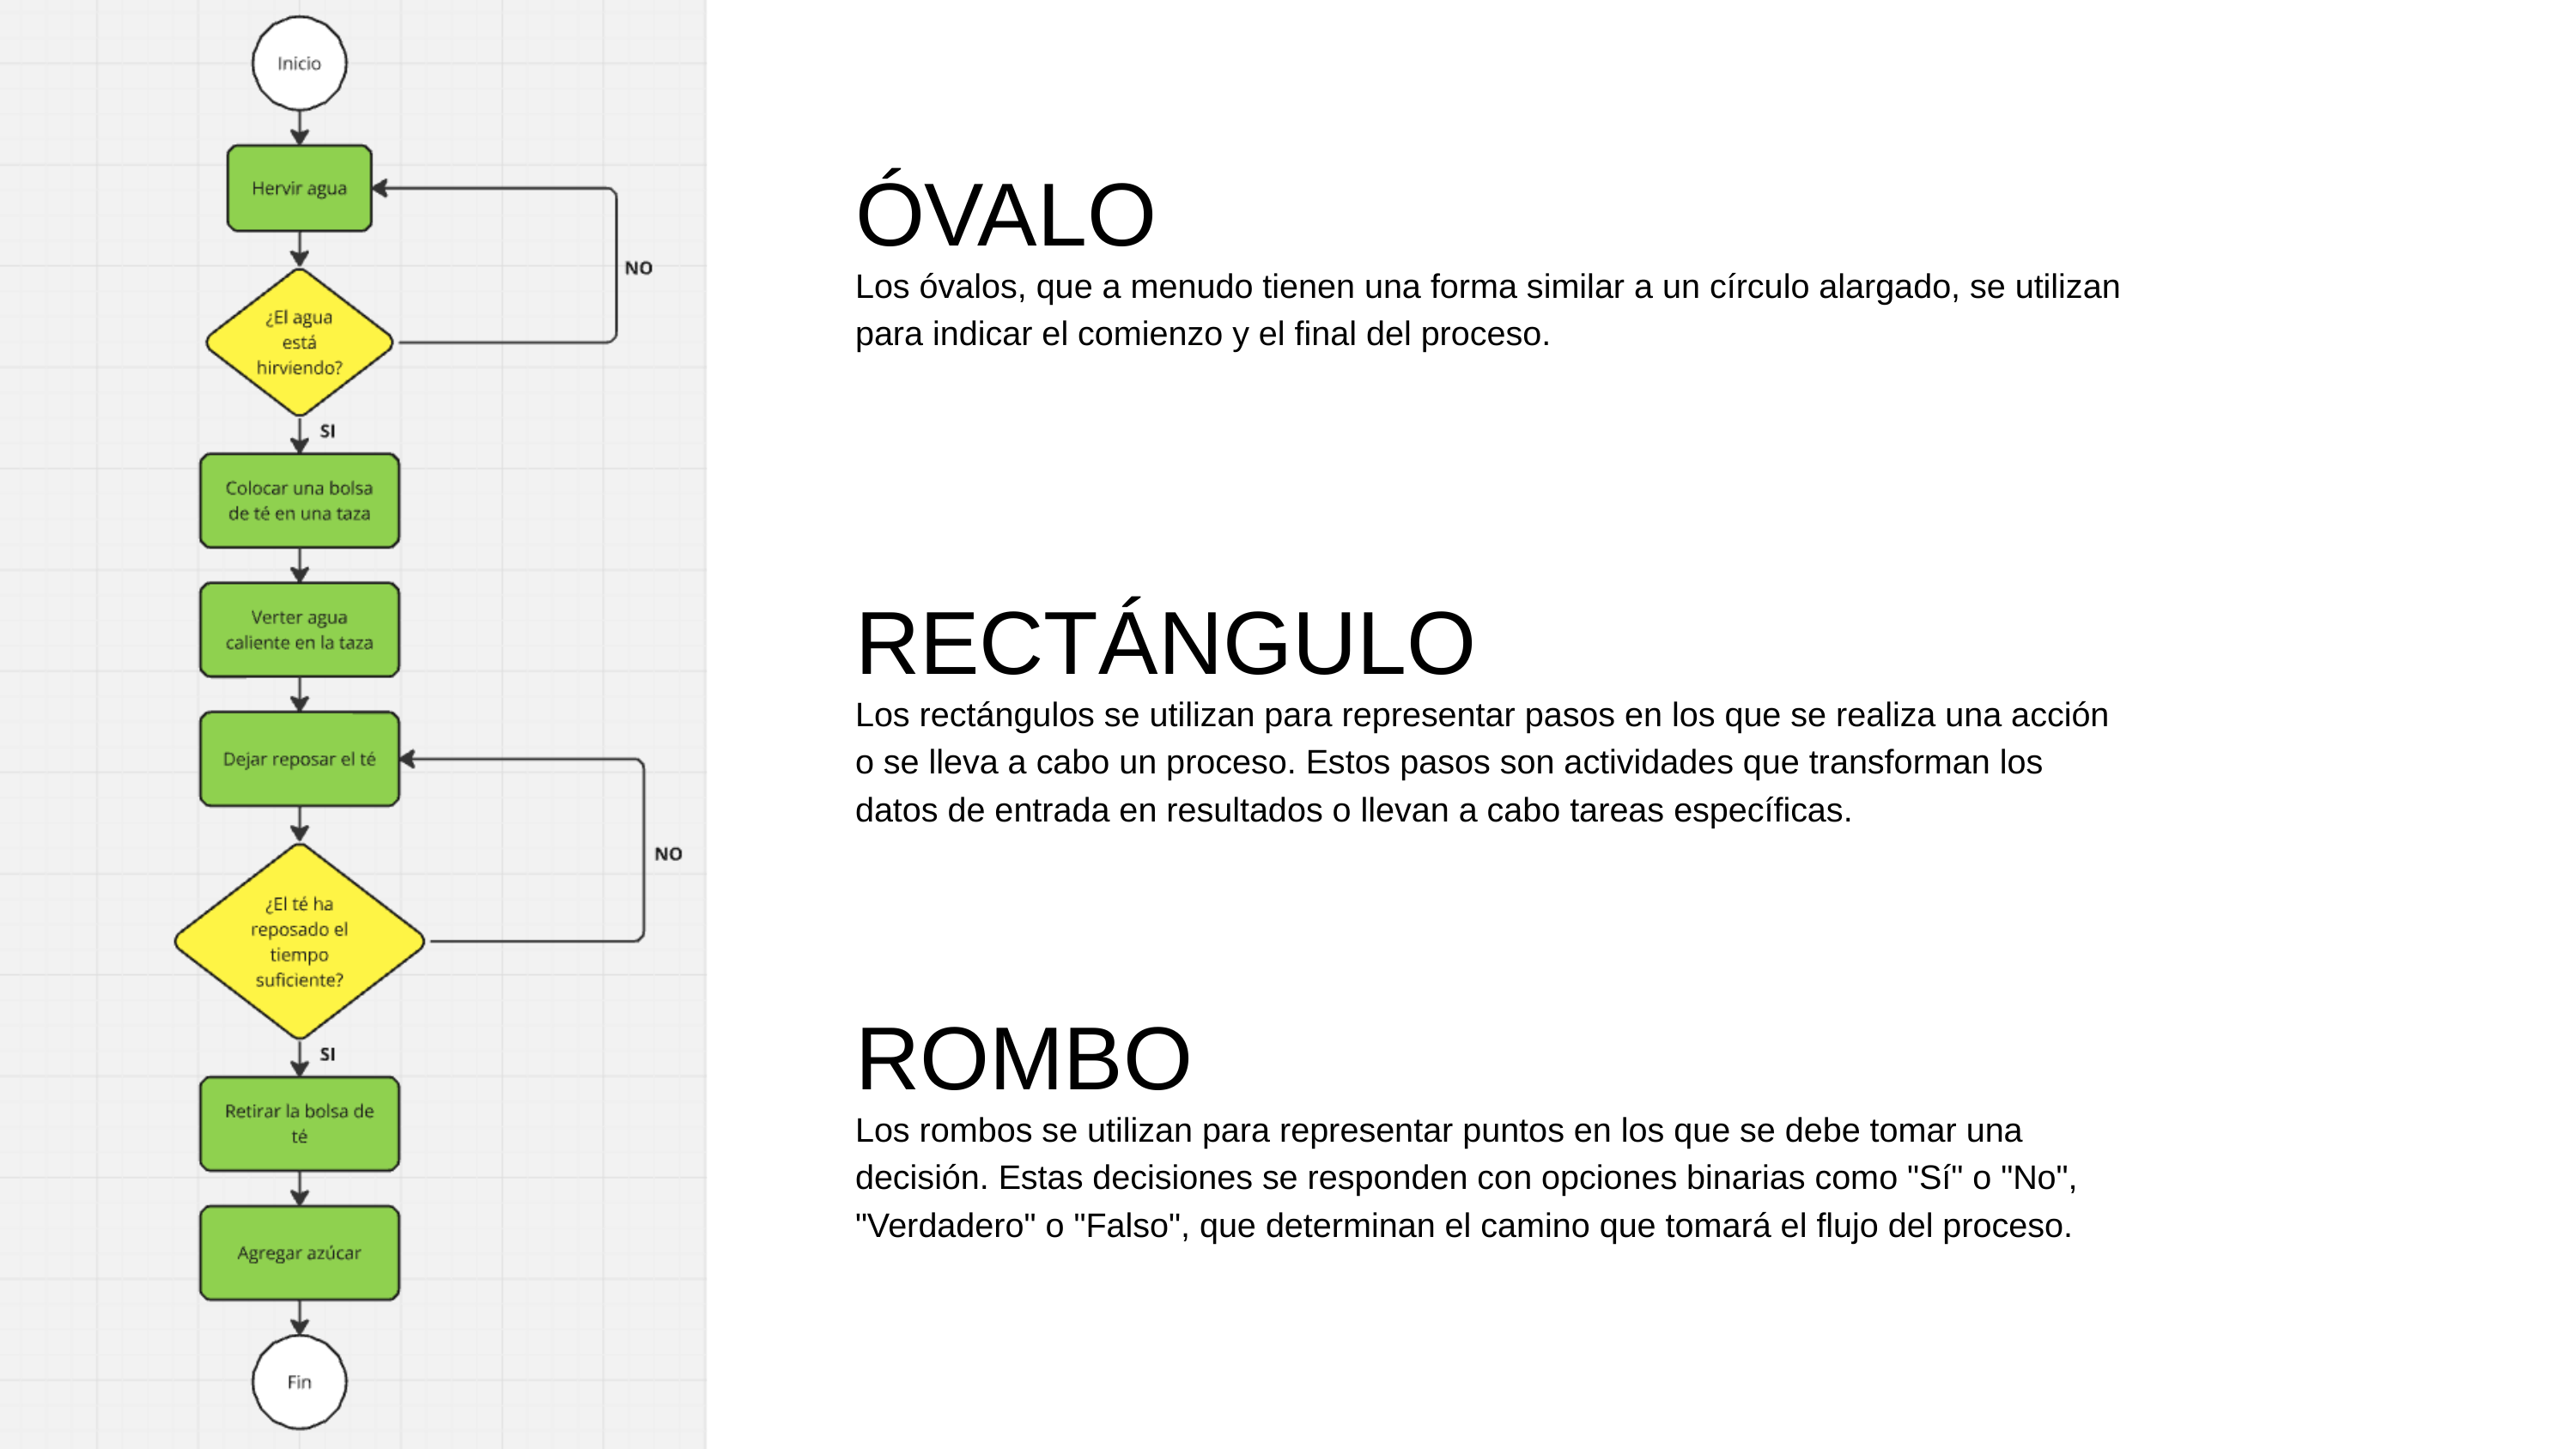

ÓVALO
Los óvalos, que a menudo tienen una forma similar a un círculo alargado, se utilizan para indicar el comienzo y el final del proceso.
RECTÁNGULO
Los rectángulos se utilizan para representar pasos en los que se realiza una acción o se lleva a cabo un proceso. Estos pasos son actividades que transforman los datos de entrada en resultados o llevan a cabo tareas específicas.
ROMBO
Los rombos se utilizan para representar puntos en los que se debe tomar una decisión. Estas decisiones se responden con opciones binarias como "Sí" o "No", "Verdadero" o "Falso", que determinan el camino que tomará el flujo del proceso.